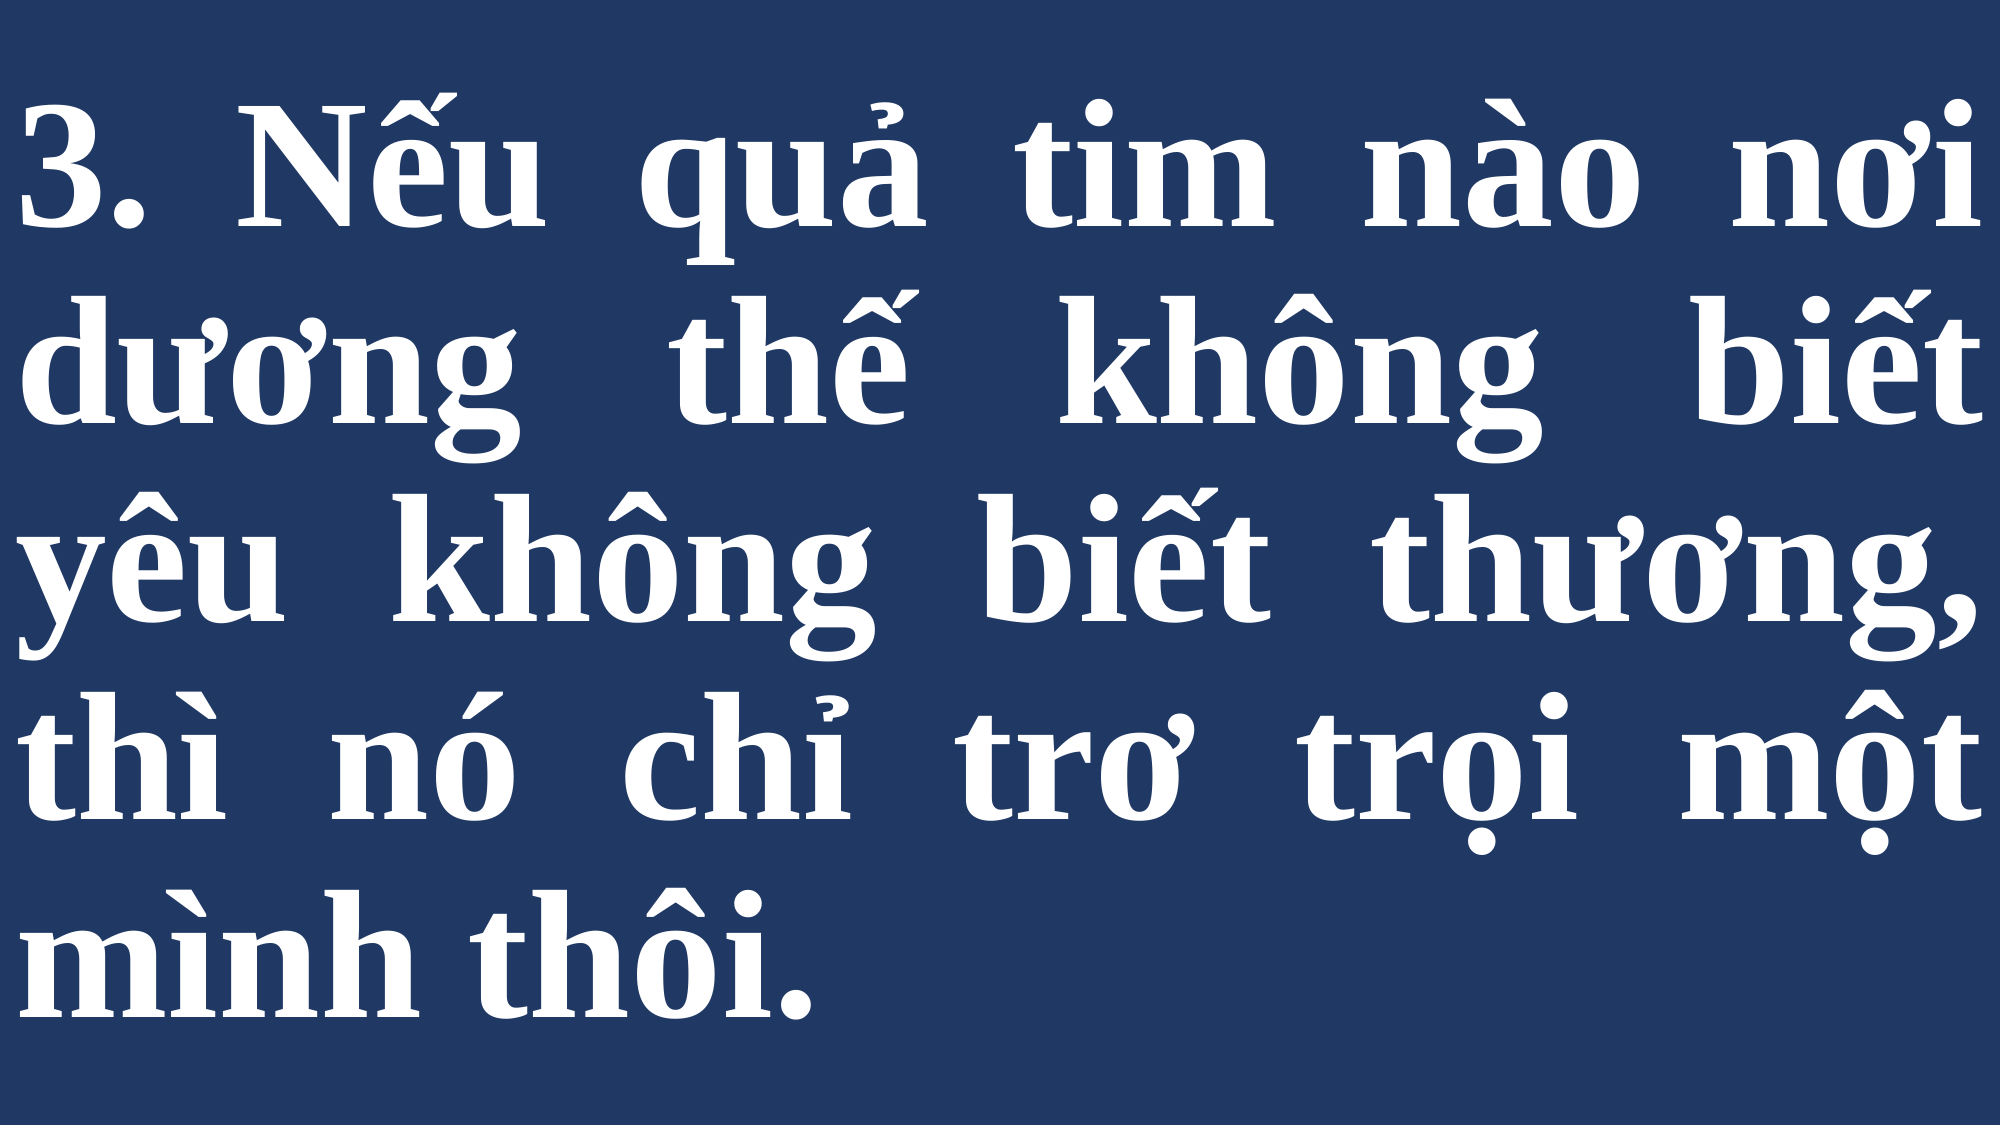

# 3. Nếu quả tim nào nơi dương thế không biết yêu không biết thương, thì nó chỉ trơ trọi một mình thôi.